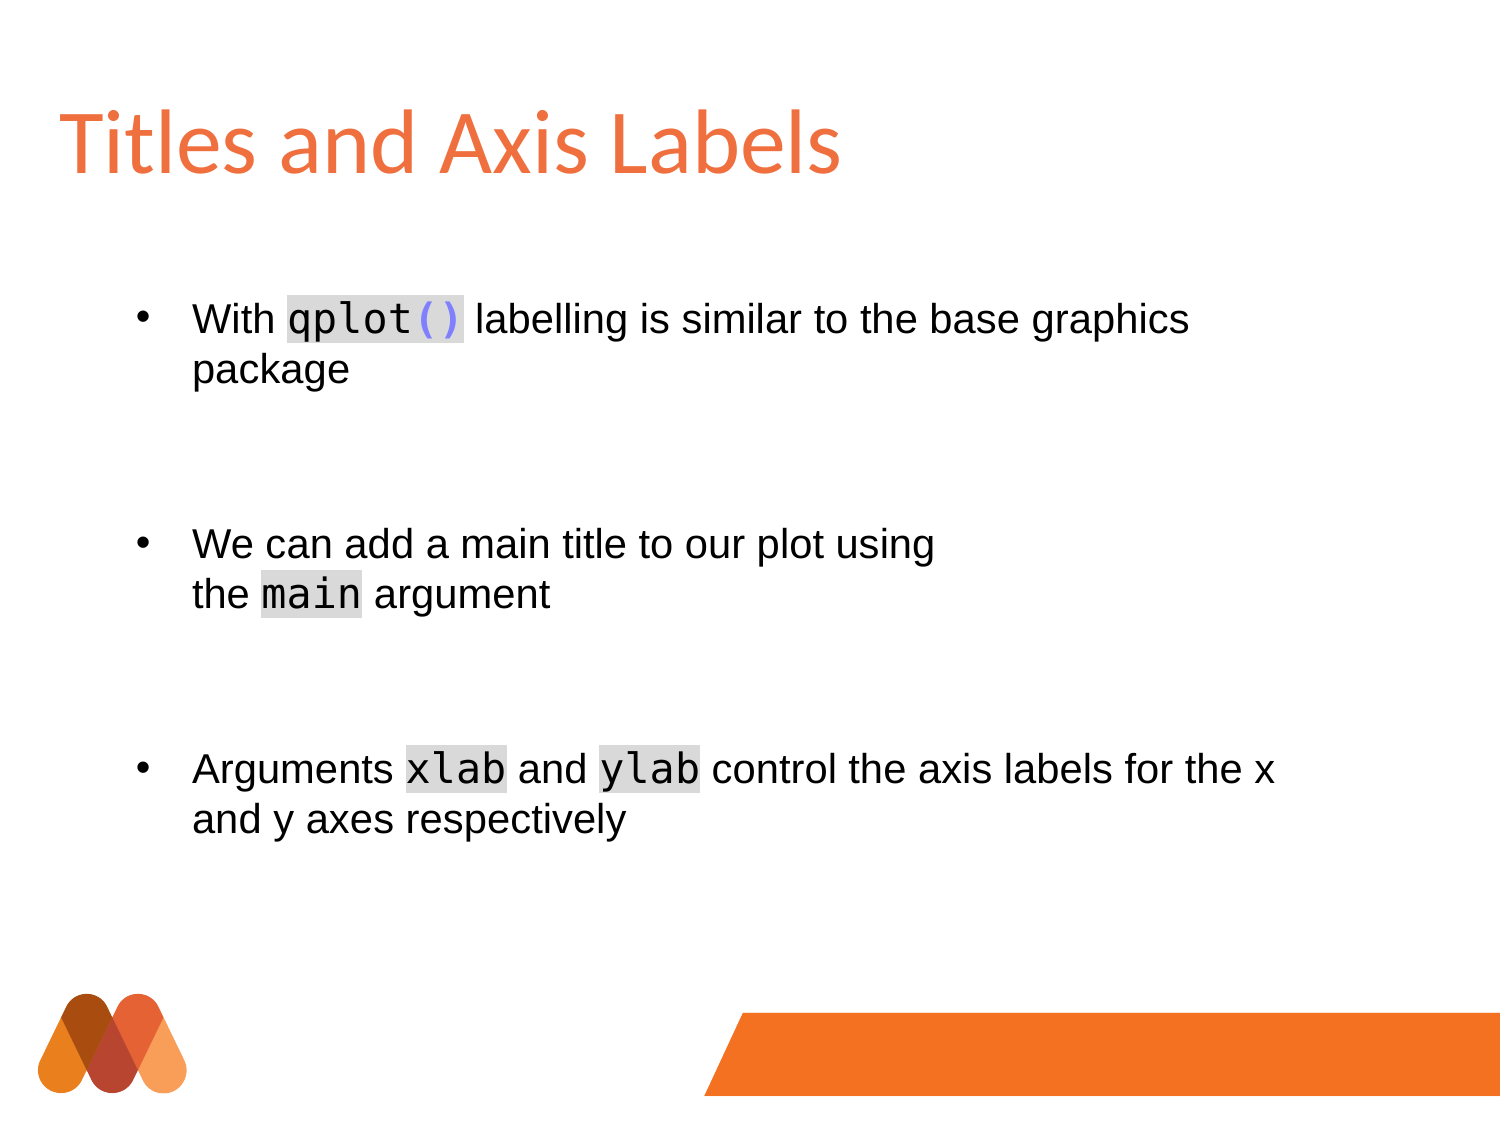

# Titles and Axis Labels
With qplot() labelling is similar to the base graphics package

We can add a main title to our plot using the main argument

Arguments xlab and ylab control the axis labels for the x and y axes respectively